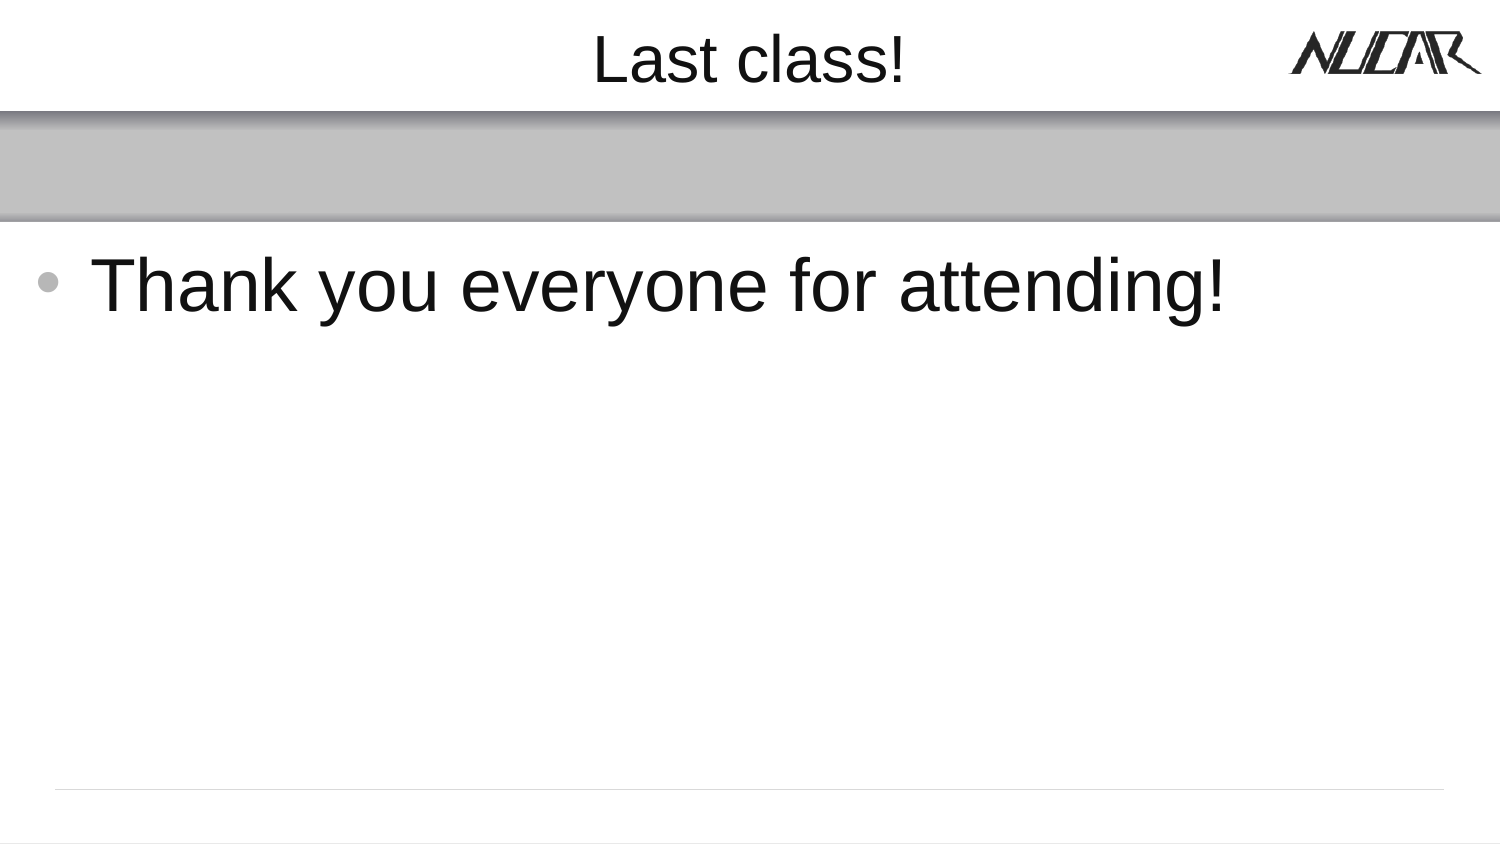

# Last class!
Thank you everyone for attending!